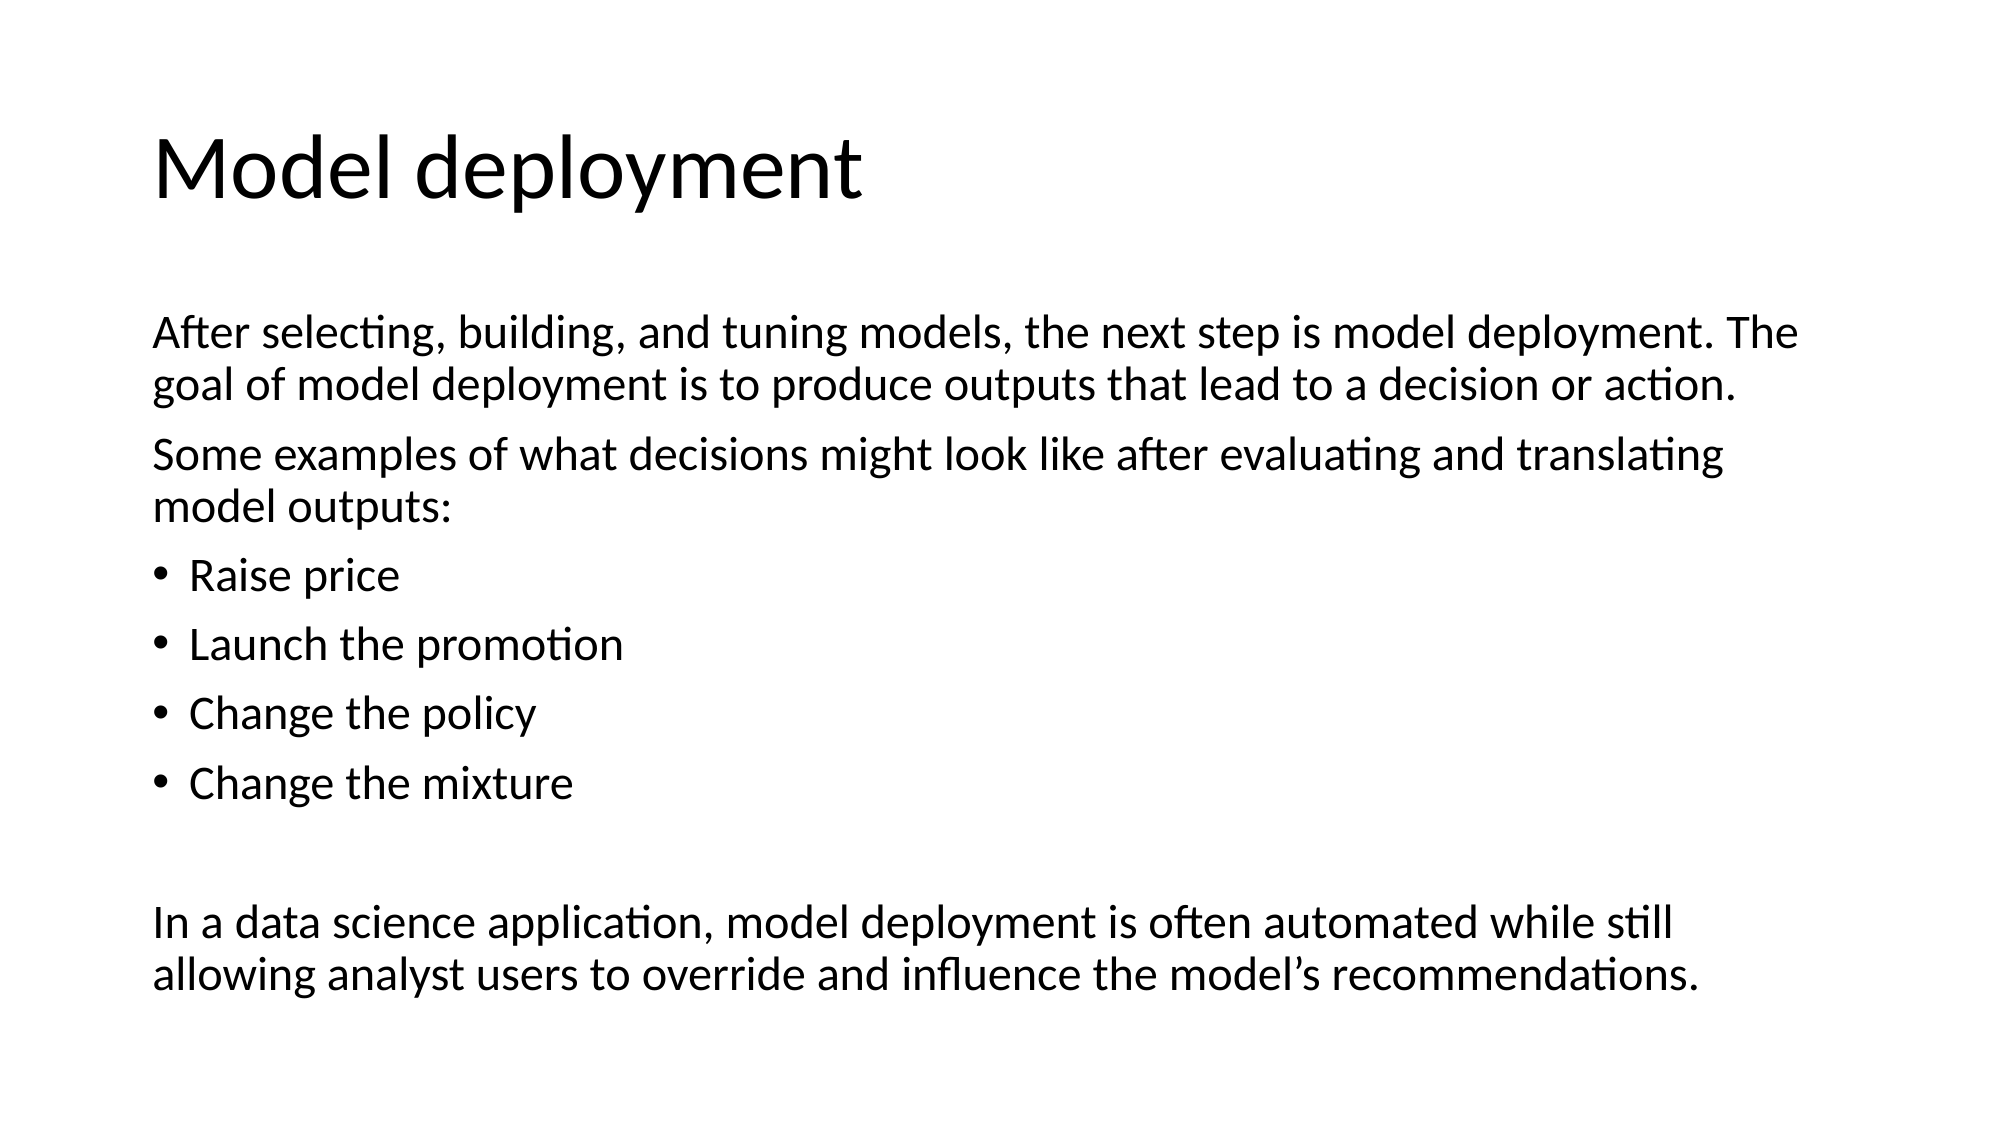

# Model deployment
After selecting, building, and tuning models, the next step is model deployment. The goal of model deployment is to produce outputs that lead to a decision or action.
Some examples of what decisions might look like after evaluating and translating model outputs:
Raise price
Launch the promotion
Change the policy
Change the mixture

In a data science application, model deployment is often automated while still allowing analyst users to override and influence the model’s recommendations.